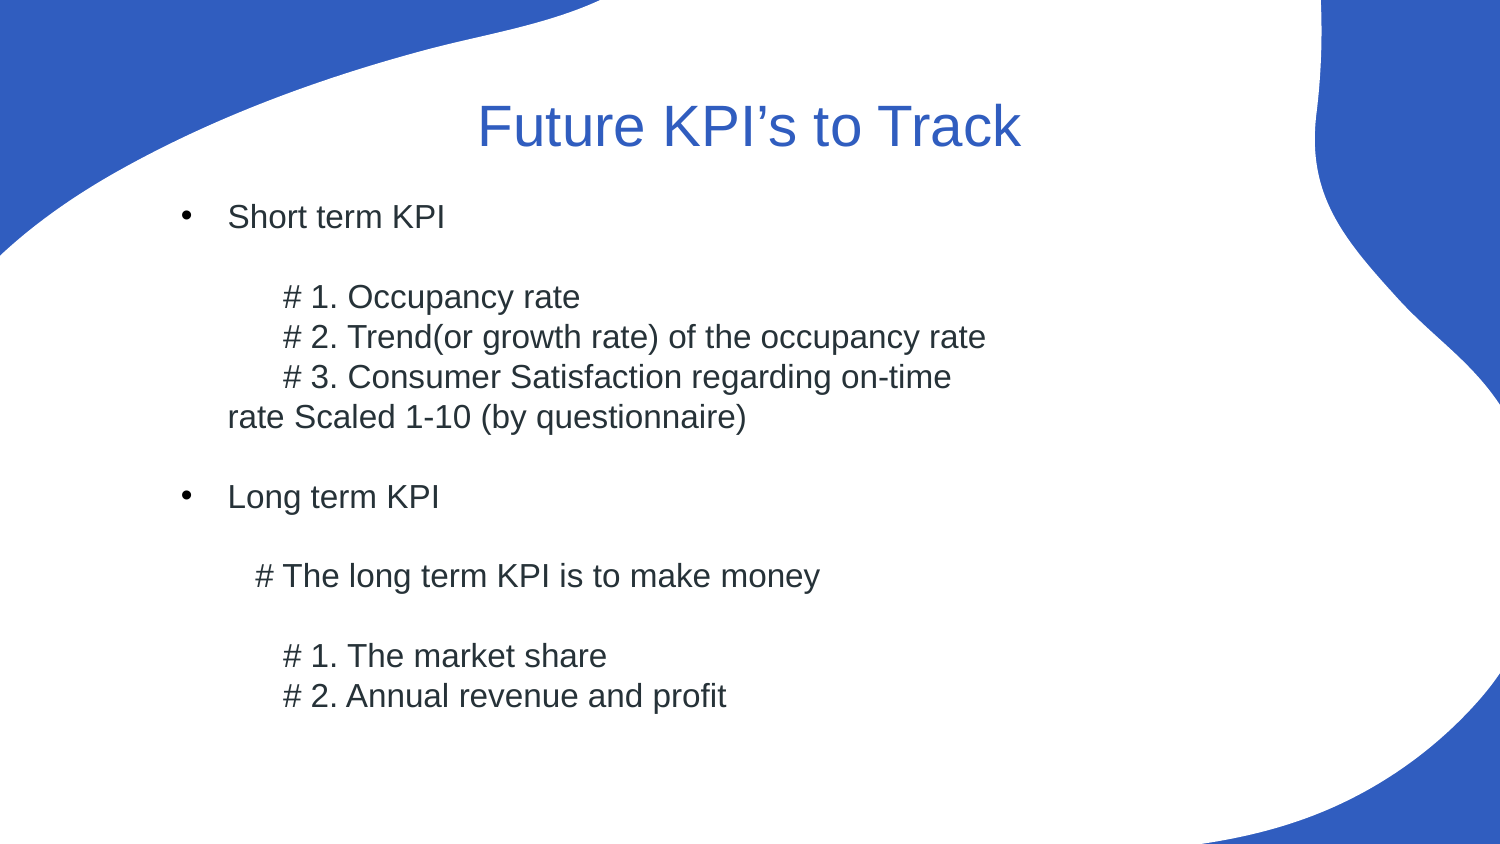

# Future KPI’s to Track
Short term KPI
      # 1. Occupancy rate
      # 2. Trend(or growth rate) of the occupancy rate
      # 3. Consumer Satisfaction regarding on-time rate Scaled 1-10 (by questionnaire)

Long term KPI
   # The long term KPI is to make money
      # 1. The market share
      # 2. Annual revenue and profit